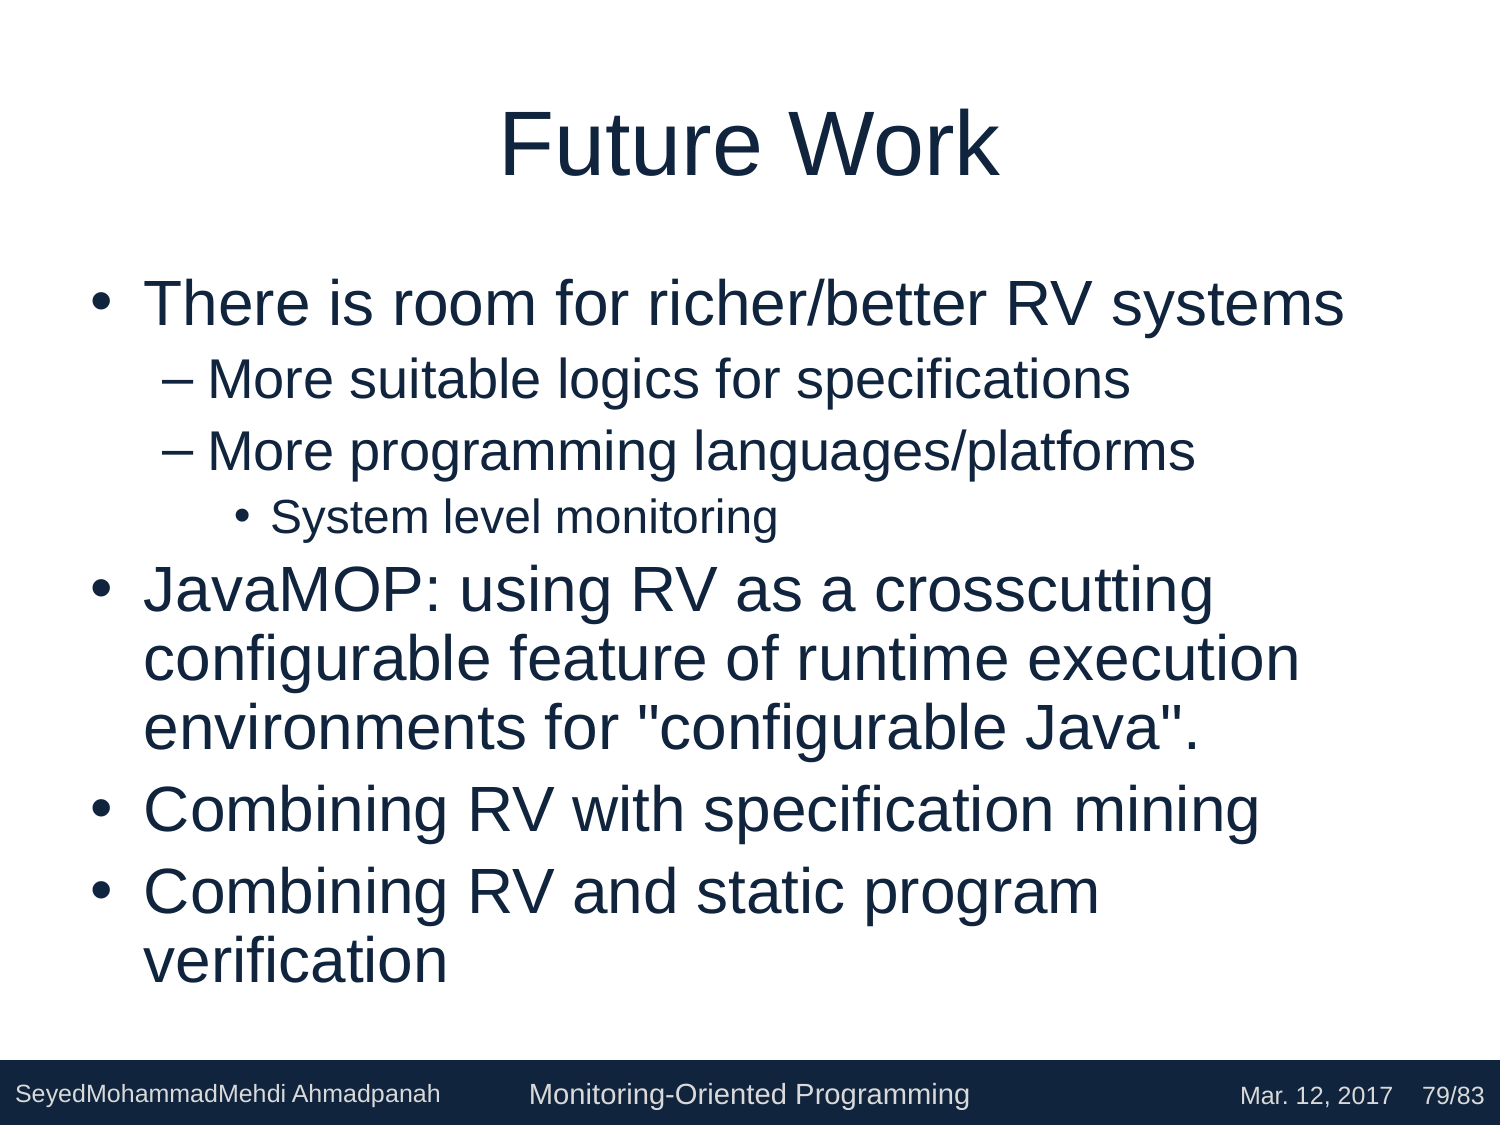

# Future Work
There is room for richer/better RV systems
More suitable logics for specifications
More programming languages/platforms
System level monitoring
JavaMOP: using RV as a crosscutting configurable feature of runtime execution environments for "configurable Java".
Combining RV with specification mining
Combining RV and static program verification